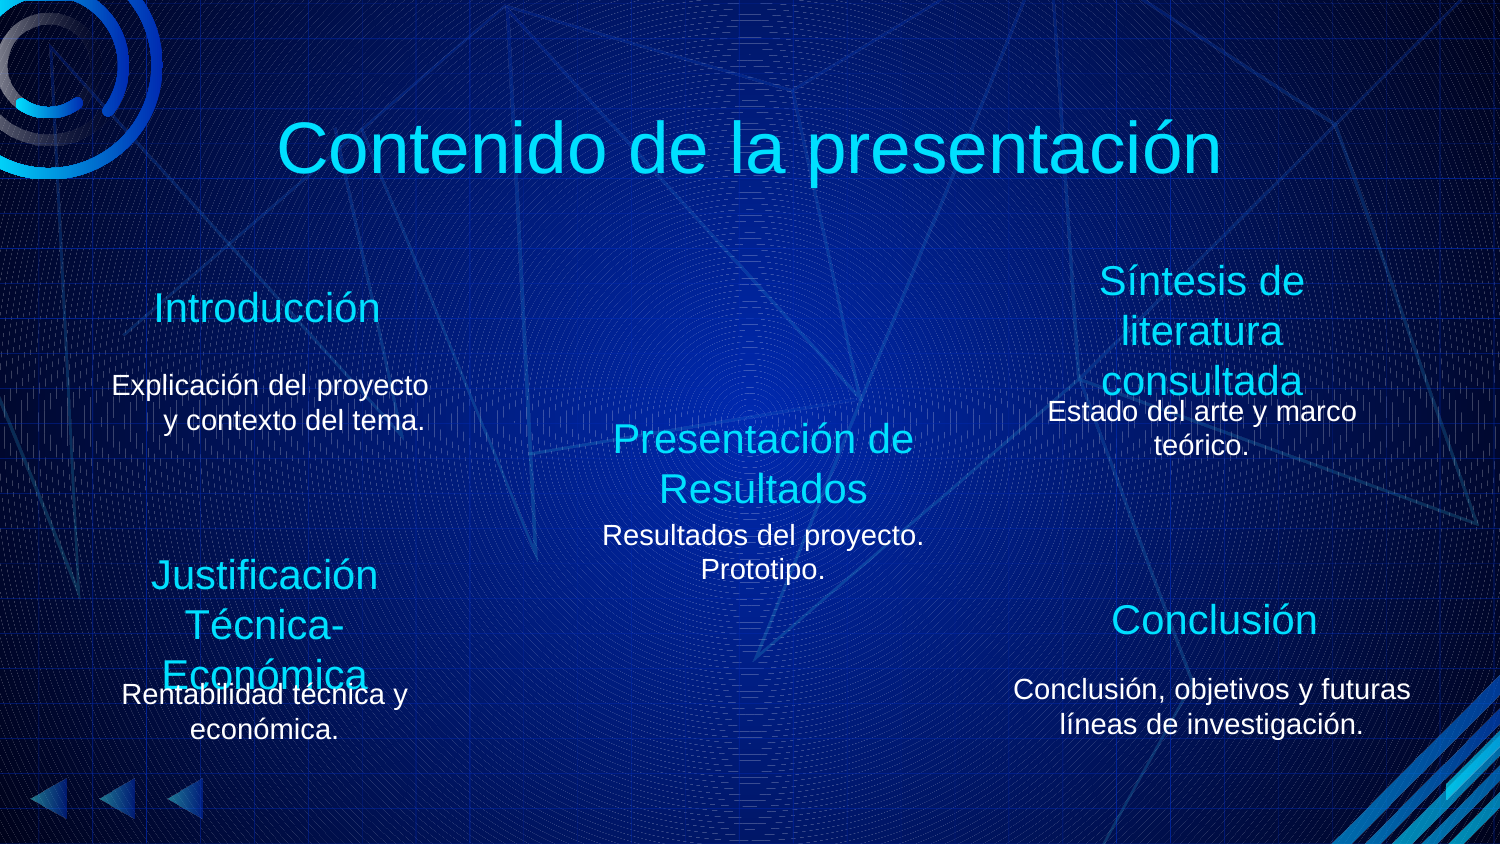

Contenido de la presentación
# Introducción
Síntesis de literatura consultada
Explicación del proyecto y contexto del tema.
Estado del arte y marco teórico.
Presentación de Resultados
Resultados del proyecto.
Prototipo.
Conclusión
Justificación Técnica-Económica
Conclusión, objetivos y futuras líneas de investigación.
Rentabilidad técnica y económica.